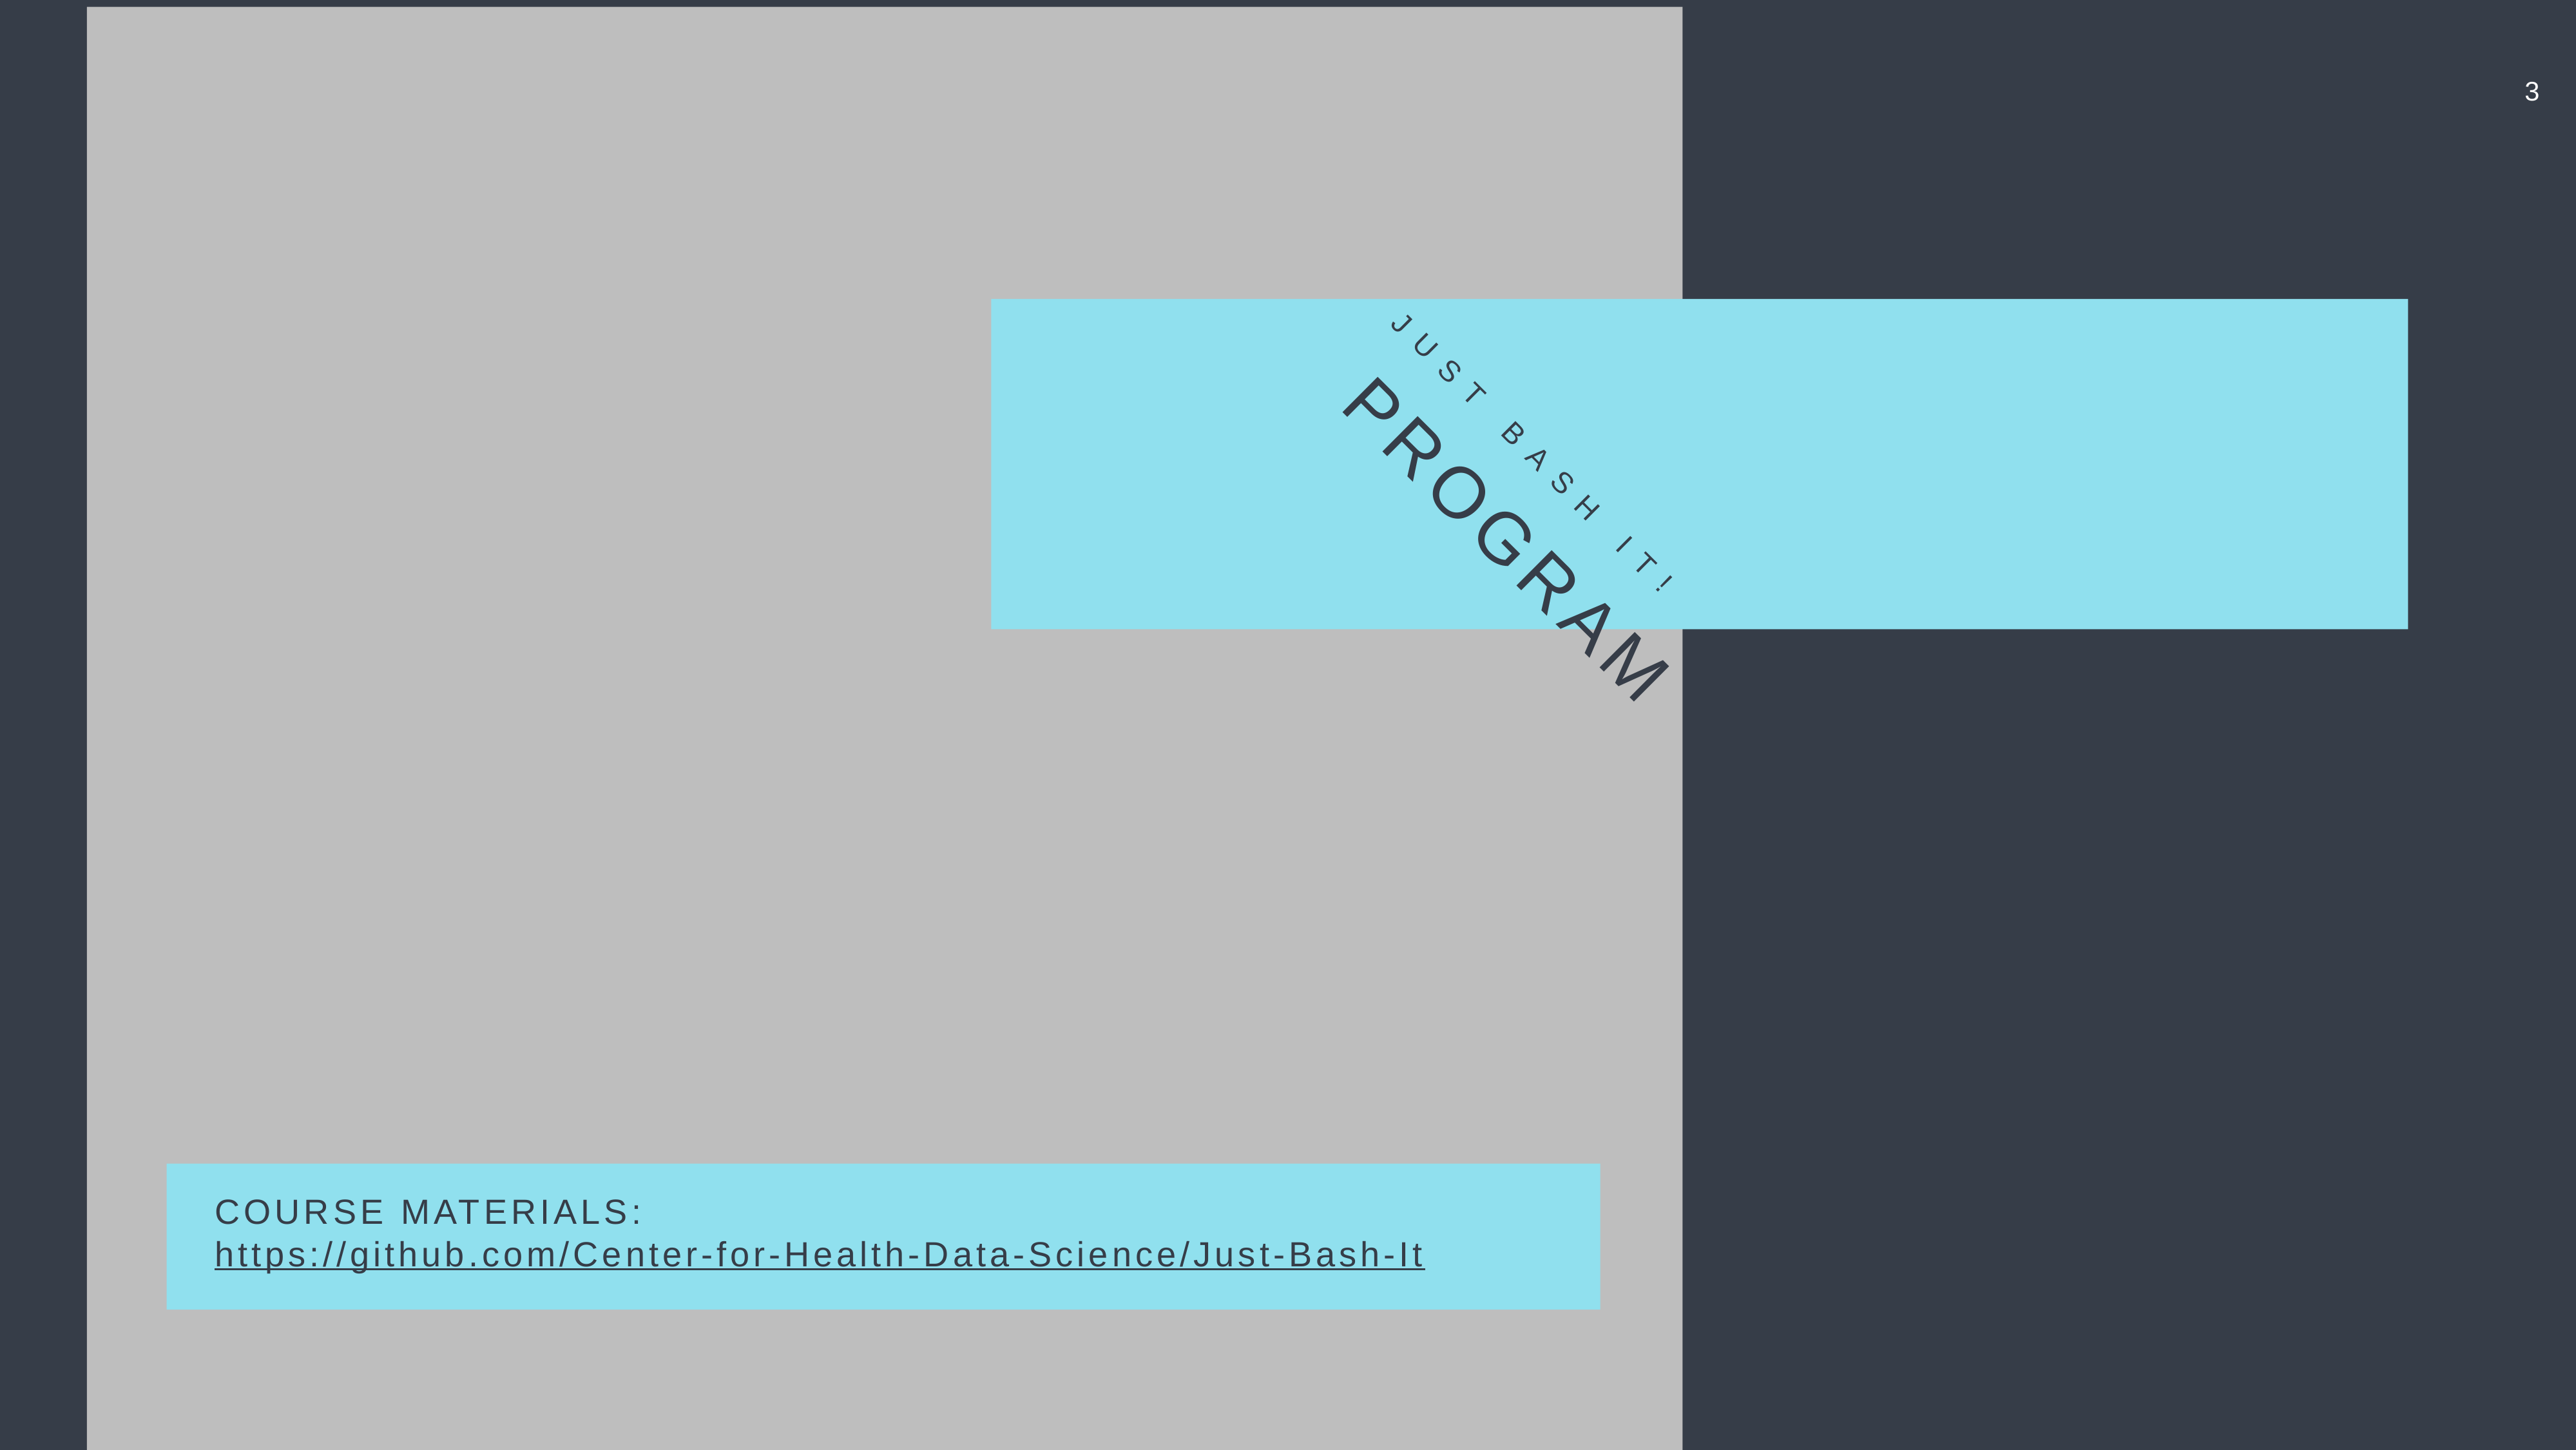

3

JUST BASH IT!
PROGRAM
-
COURSE MATERIALS:
https://github.com/Center-for-Health-Data-Science/Just-Bash-It